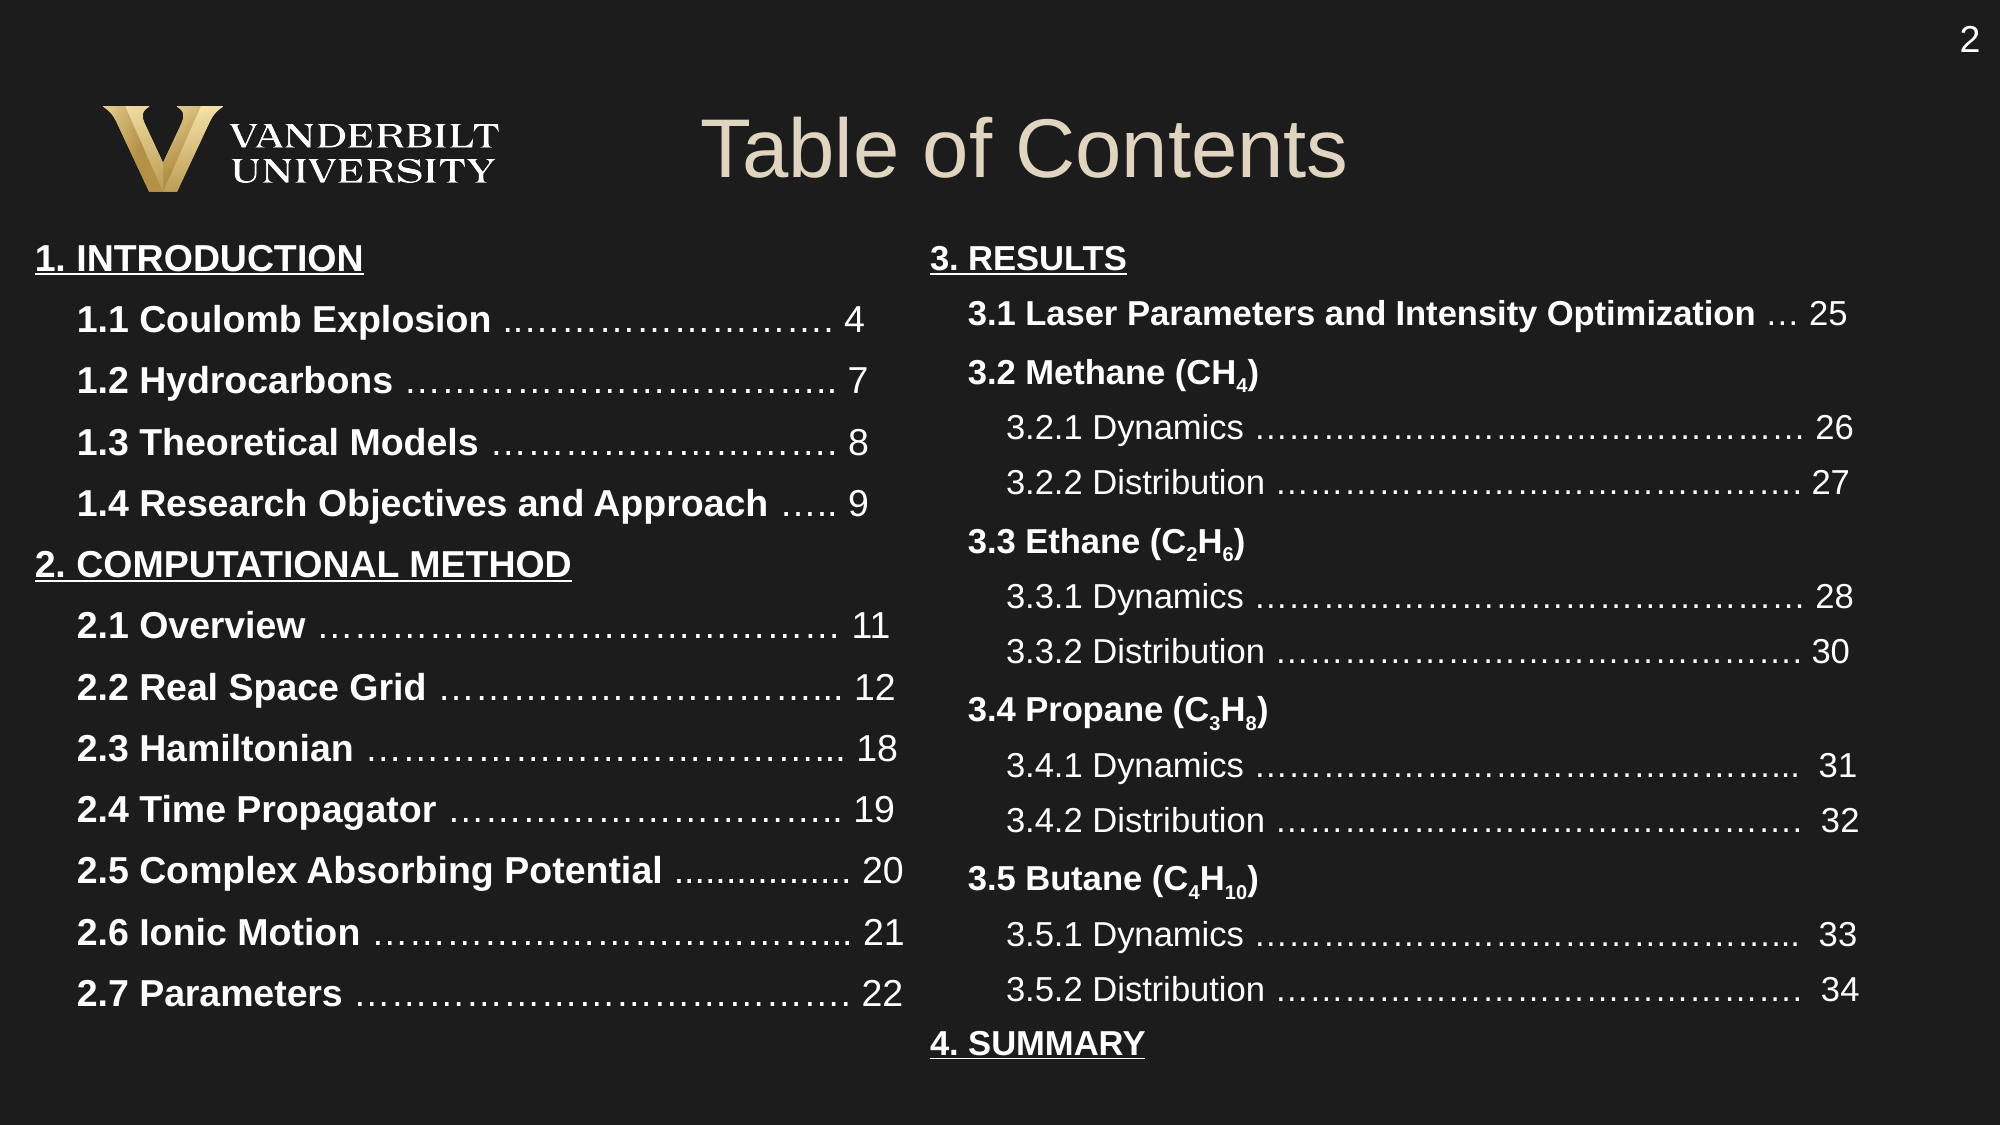

2
# Table of Contents
1. INTRODUCTION
    1.1 Coulomb Explosion ..……………………. 4
    1.2 Hydrocarbons …………………………….. 7
    1.3 Theoretical Models ………………………. 8
    1.4 Research Objectives and Approach ….. 9
2. COMPUTATIONAL METHOD
    2.1 Overview …………………………………… 11
    2.2 Real Space Grid …………………………... 12
    2.3 Hamiltonian ………………………………... 18
    2.4 Time Propagator ………………………….. 19
    2.5 Complex Absorbing Potential ................. 20
    2.6 Ionic Motion ………………………………... 21
    2.7 Parameters …………………………………. 22

3. RESULTS
    3.1 Laser Parameters and Intensity Optimization … 25
    3.2 Methane (CH4)
        3.2.1 Dynamics ………………………………………… 26
        3.2.2 Distribution ………………………………………. 27
    3.3 Ethane (C2H6)
        3.3.1 Dynamics ………………………………………… 28
        3.3.2 Distribution ………………………………………. 30
    3.4 Propane (C3H8)
        3.4.1 Dynamics ………………………………………...  31
        3.4.2 Distribution ……………………………………….  32
    3.5 Butane (C4H10)
        3.5.1 Dynamics ………………………………………...  33
        3.5.2 Distribution ……………………………………….  34
4. SUMMARY